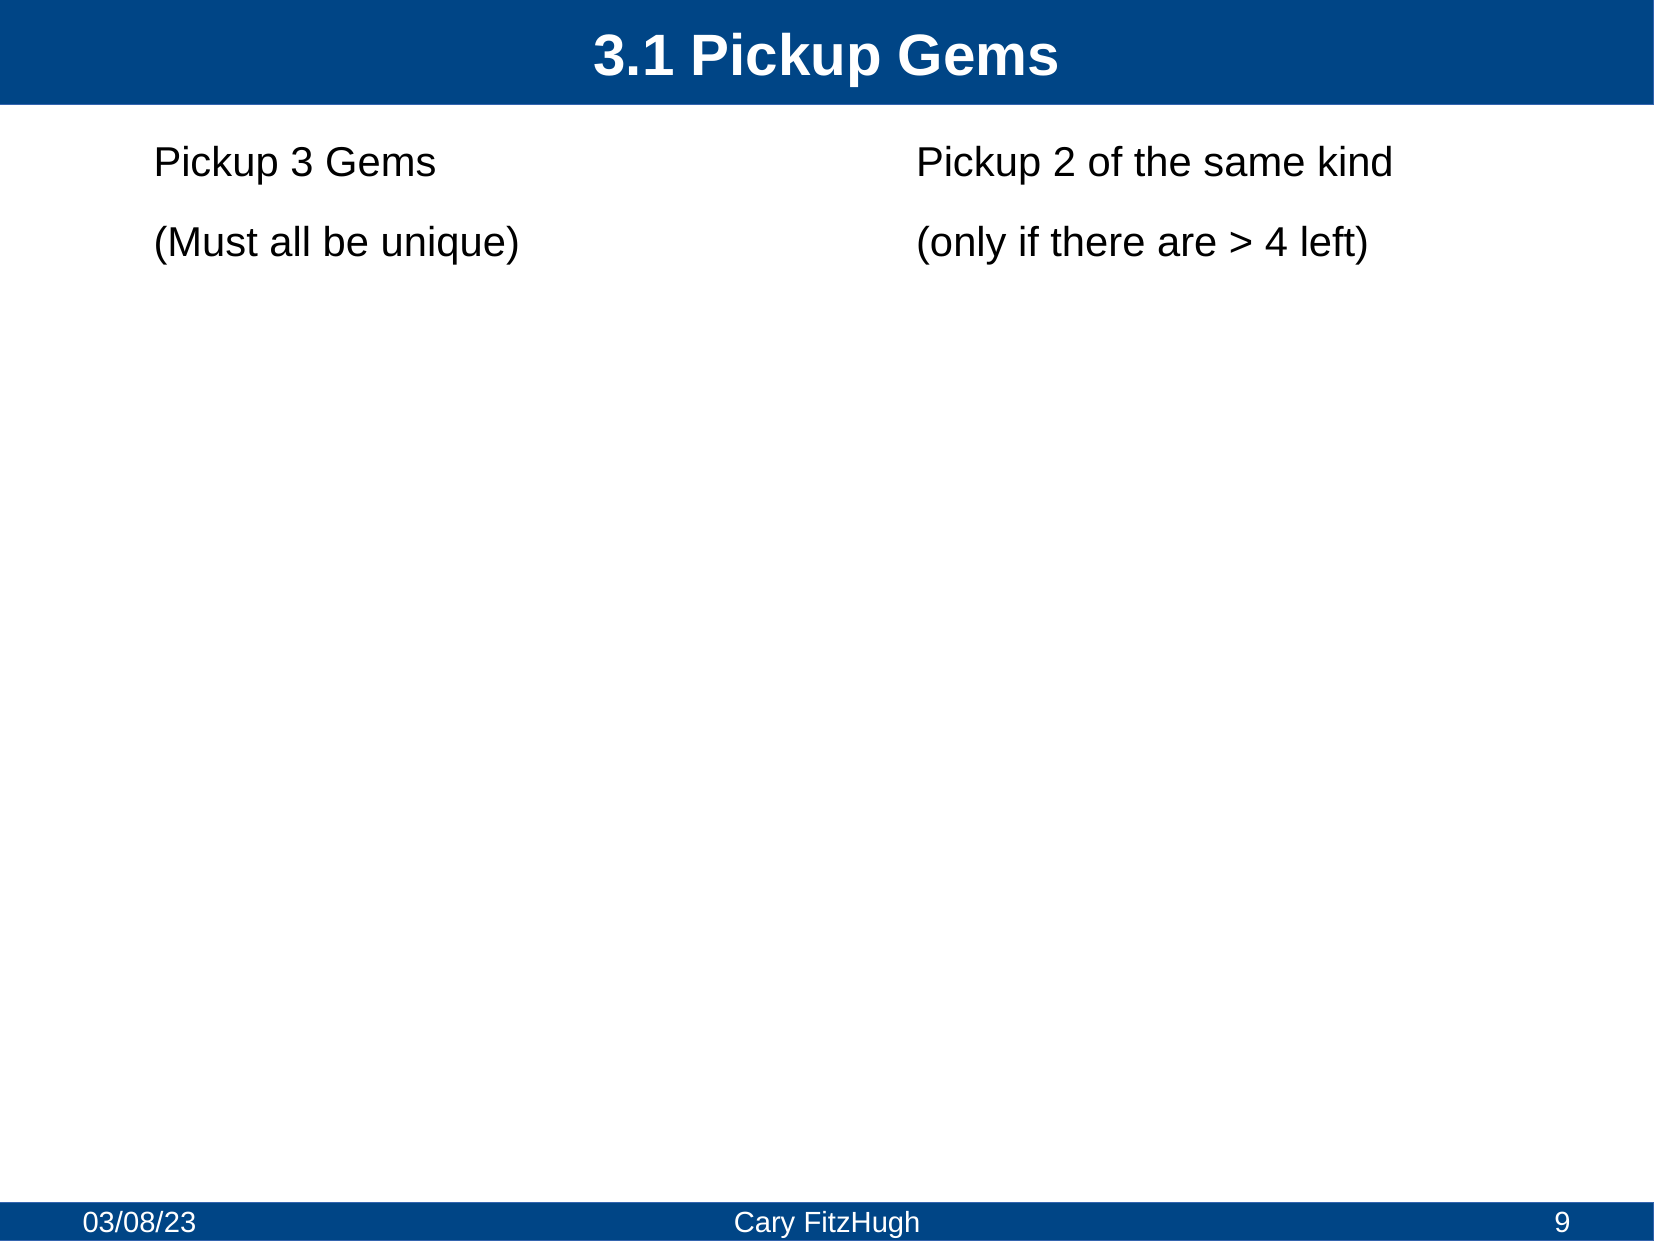

# 3.1 Pickup Gems
Pickup 3 Gems
(Must all be unique)
Pickup 2 of the same kind
(only if there are > 4 left)
03/08/23
Cary FitzHugh
9